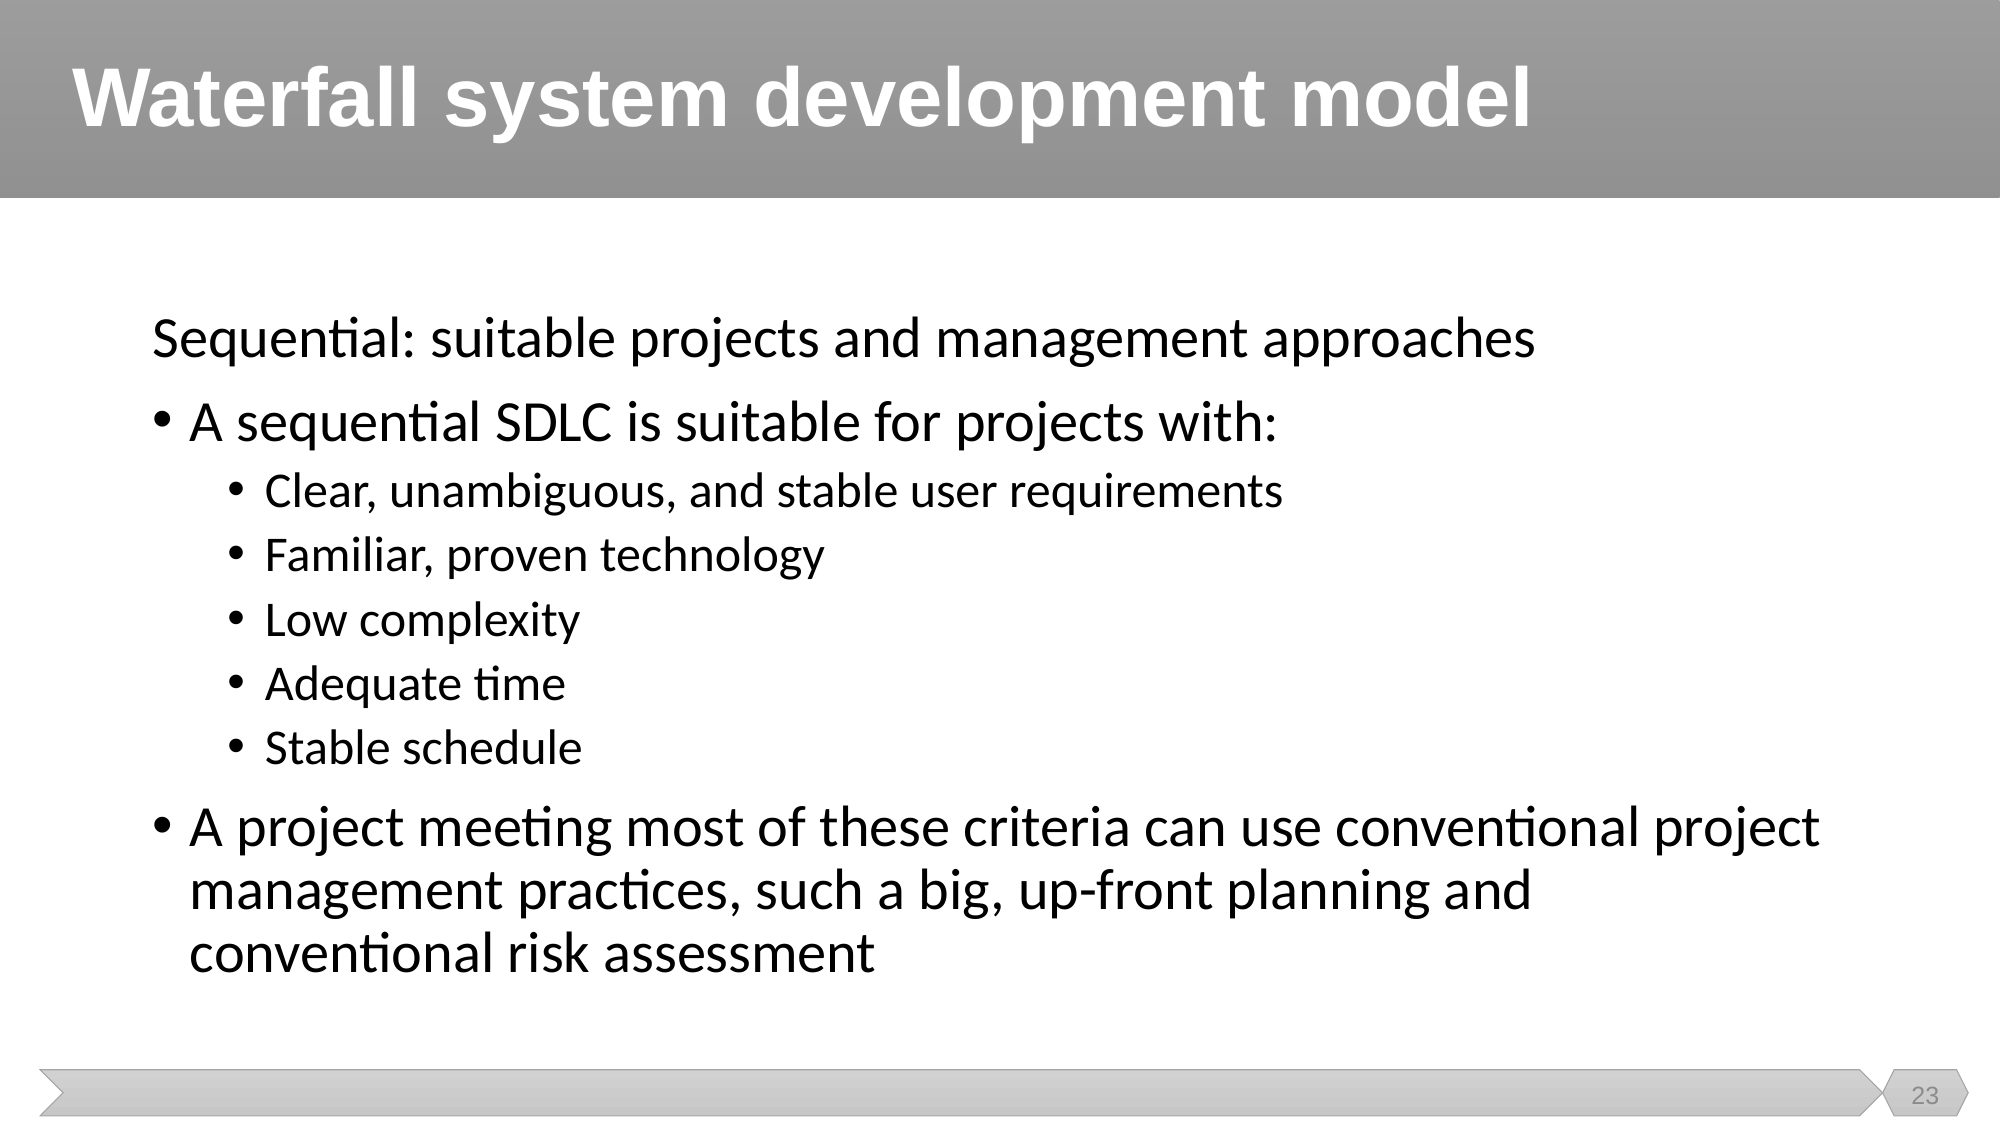

# Waterfall system development model
Sequential: suitable projects and management approaches
A sequential SDLC is suitable for projects with:
Clear, unambiguous, and stable user requirements
Familiar, proven technology
Low complexity
Adequate time
Stable schedule
A project meeting most of these criteria can use conventional project management practices, such a big, up-front planning and conventional risk assessment
23